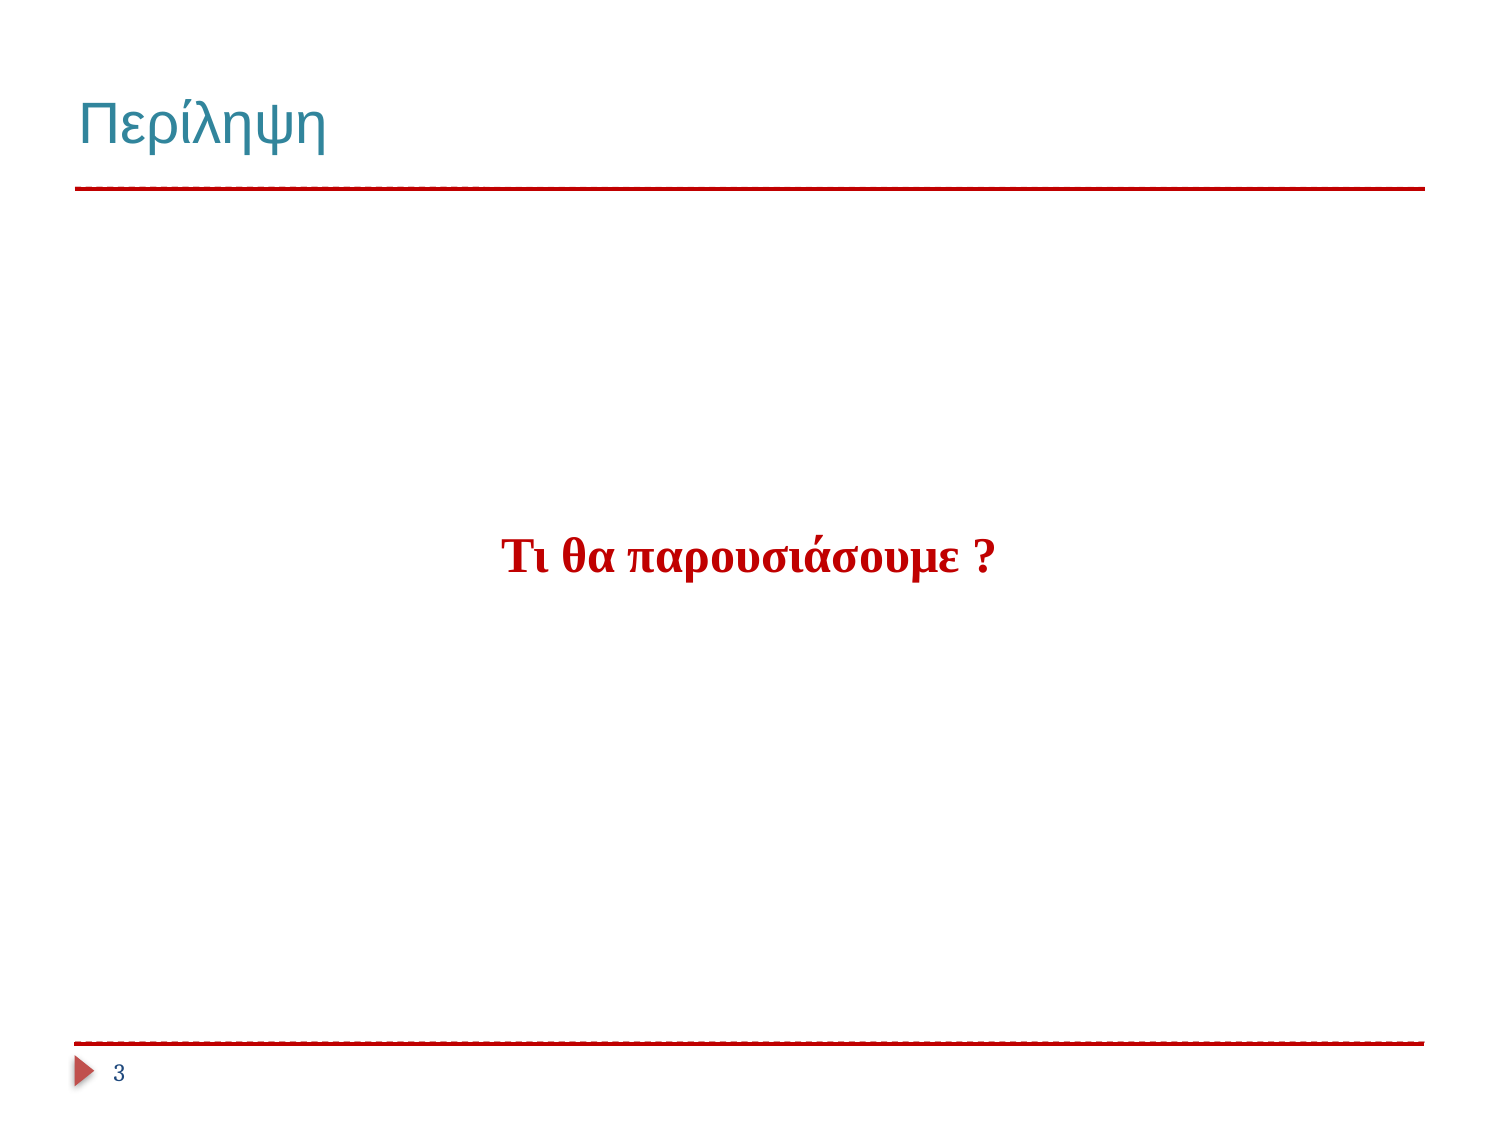

# Περίληψη
Τι θα παρουσιάσουμε ?
3